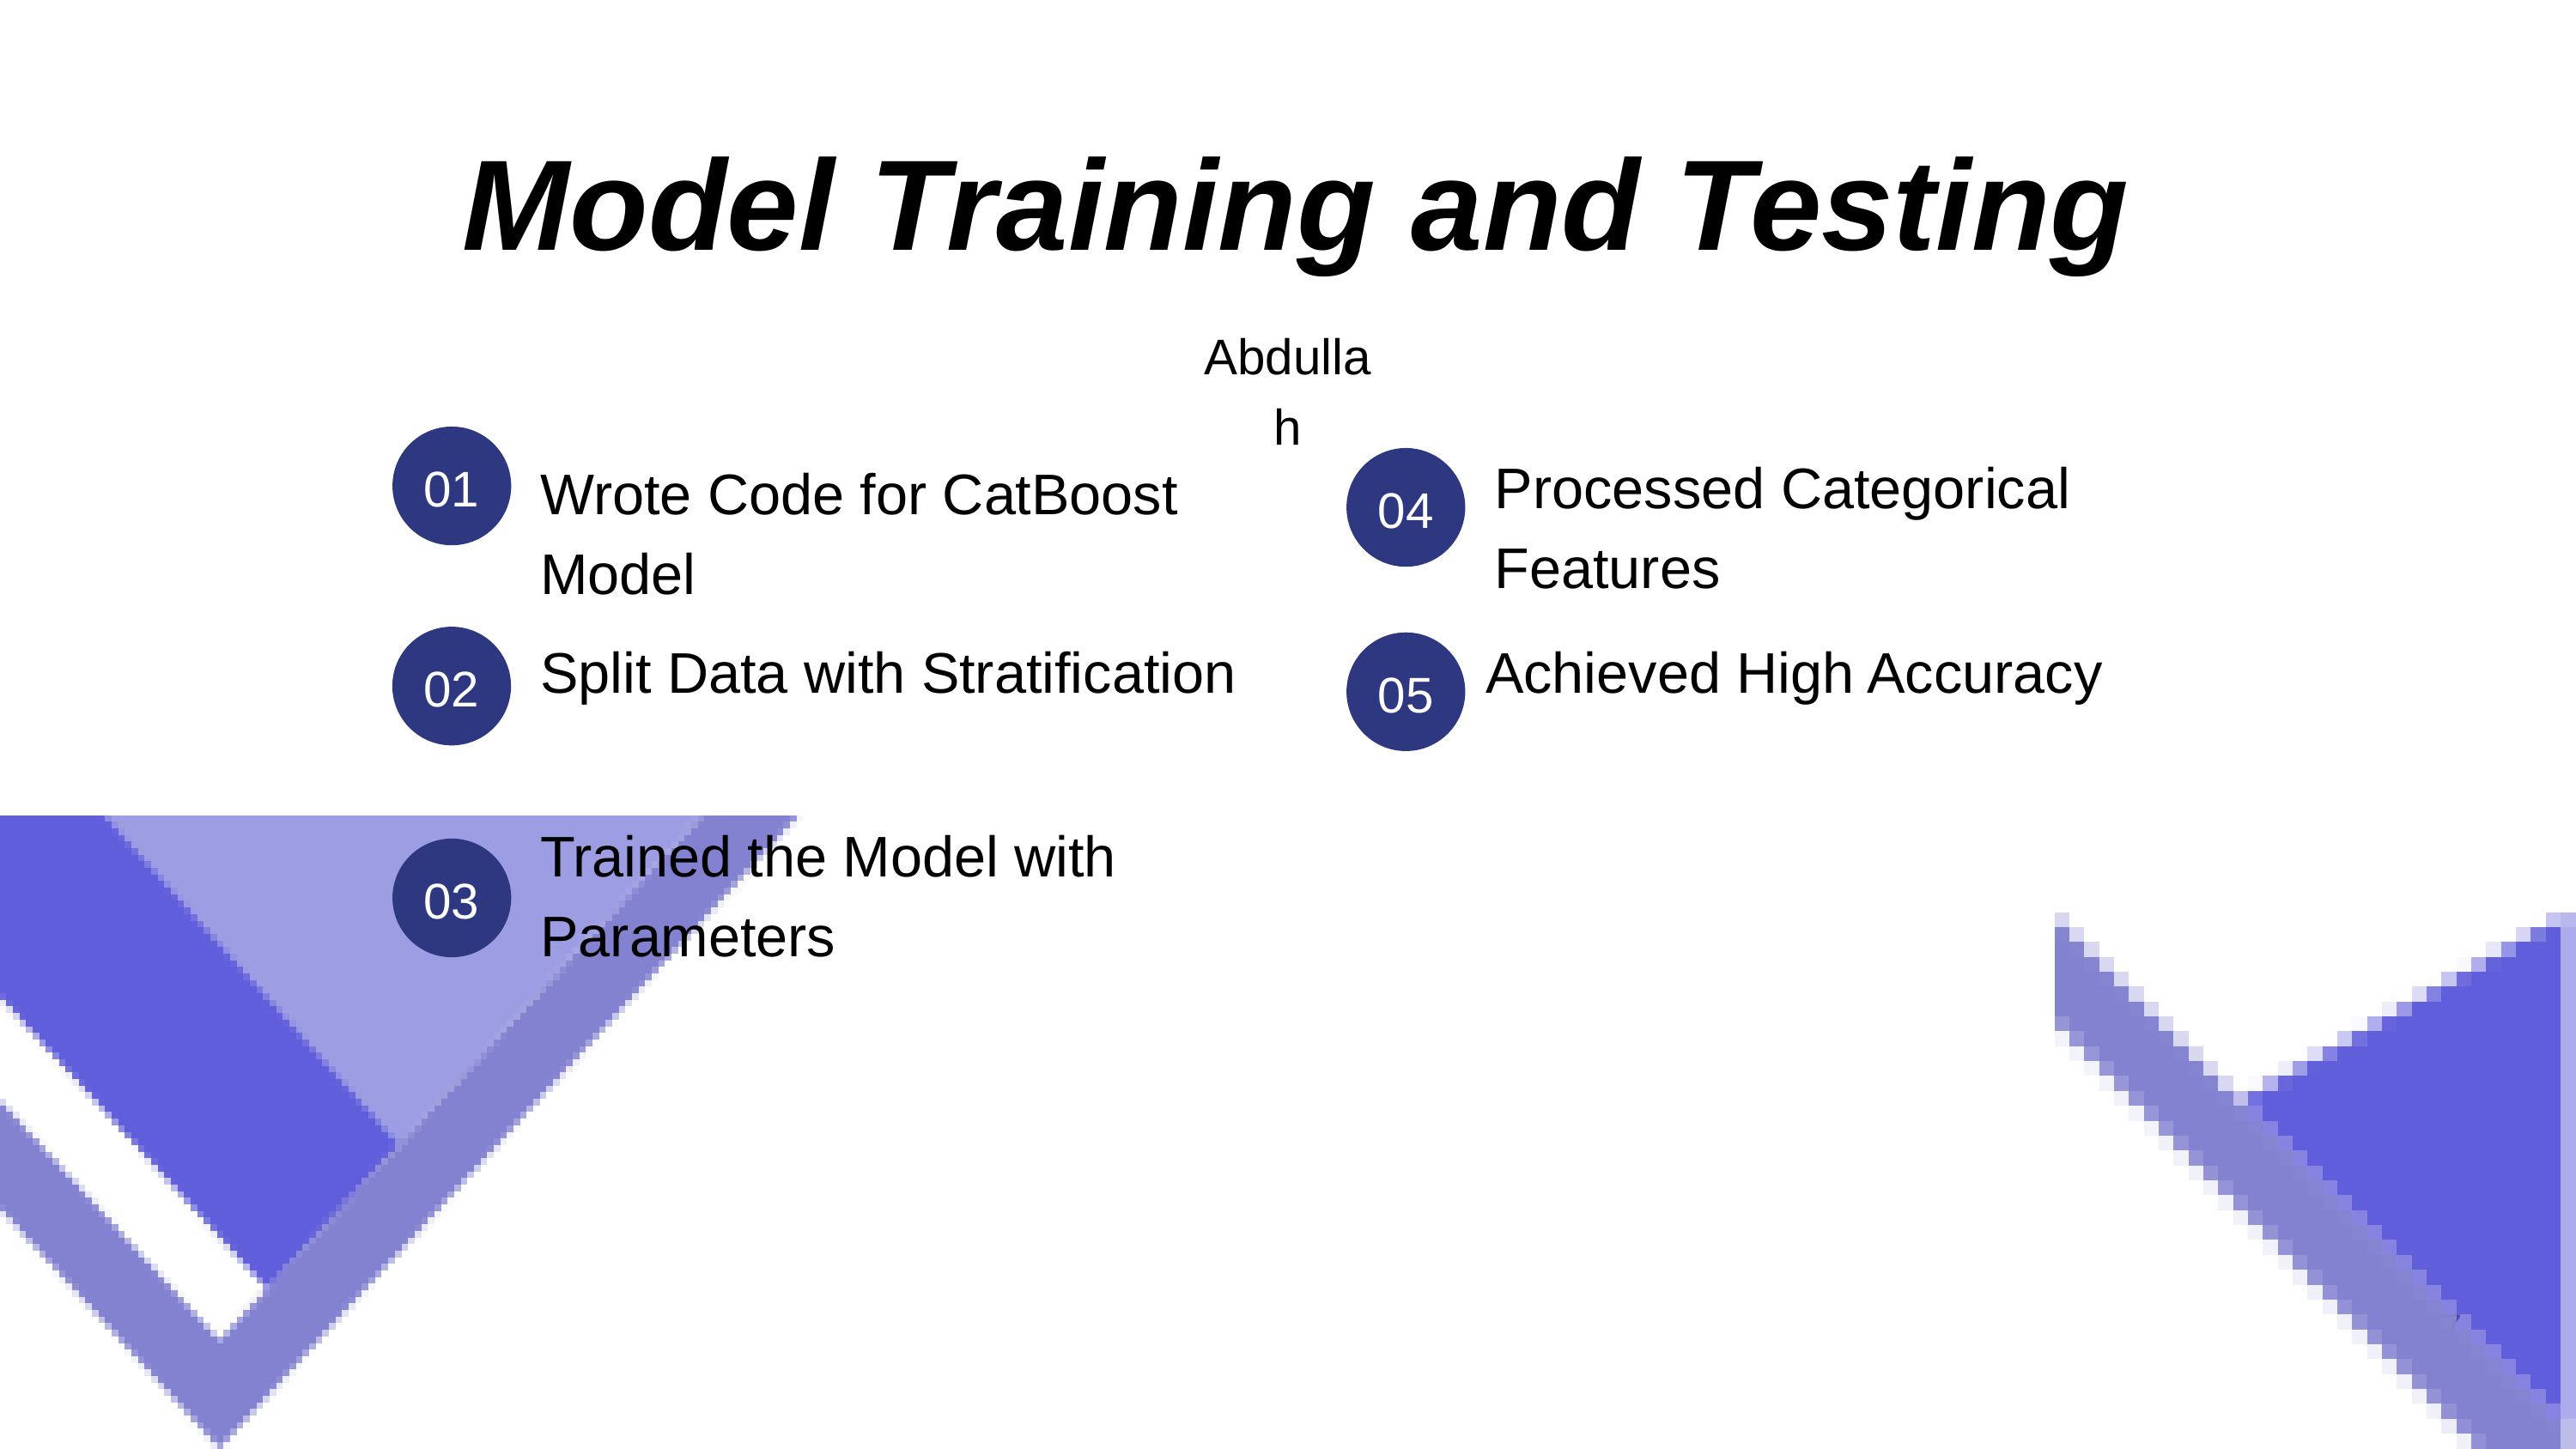

Model Training and Testing
Abdullah

01
Processed Categorical Features

Wrote Code for CatBoost Model

04
Split Data with Stratification

Achieved High Accuracy

02

05
Trained the Model with Parameters

03

47